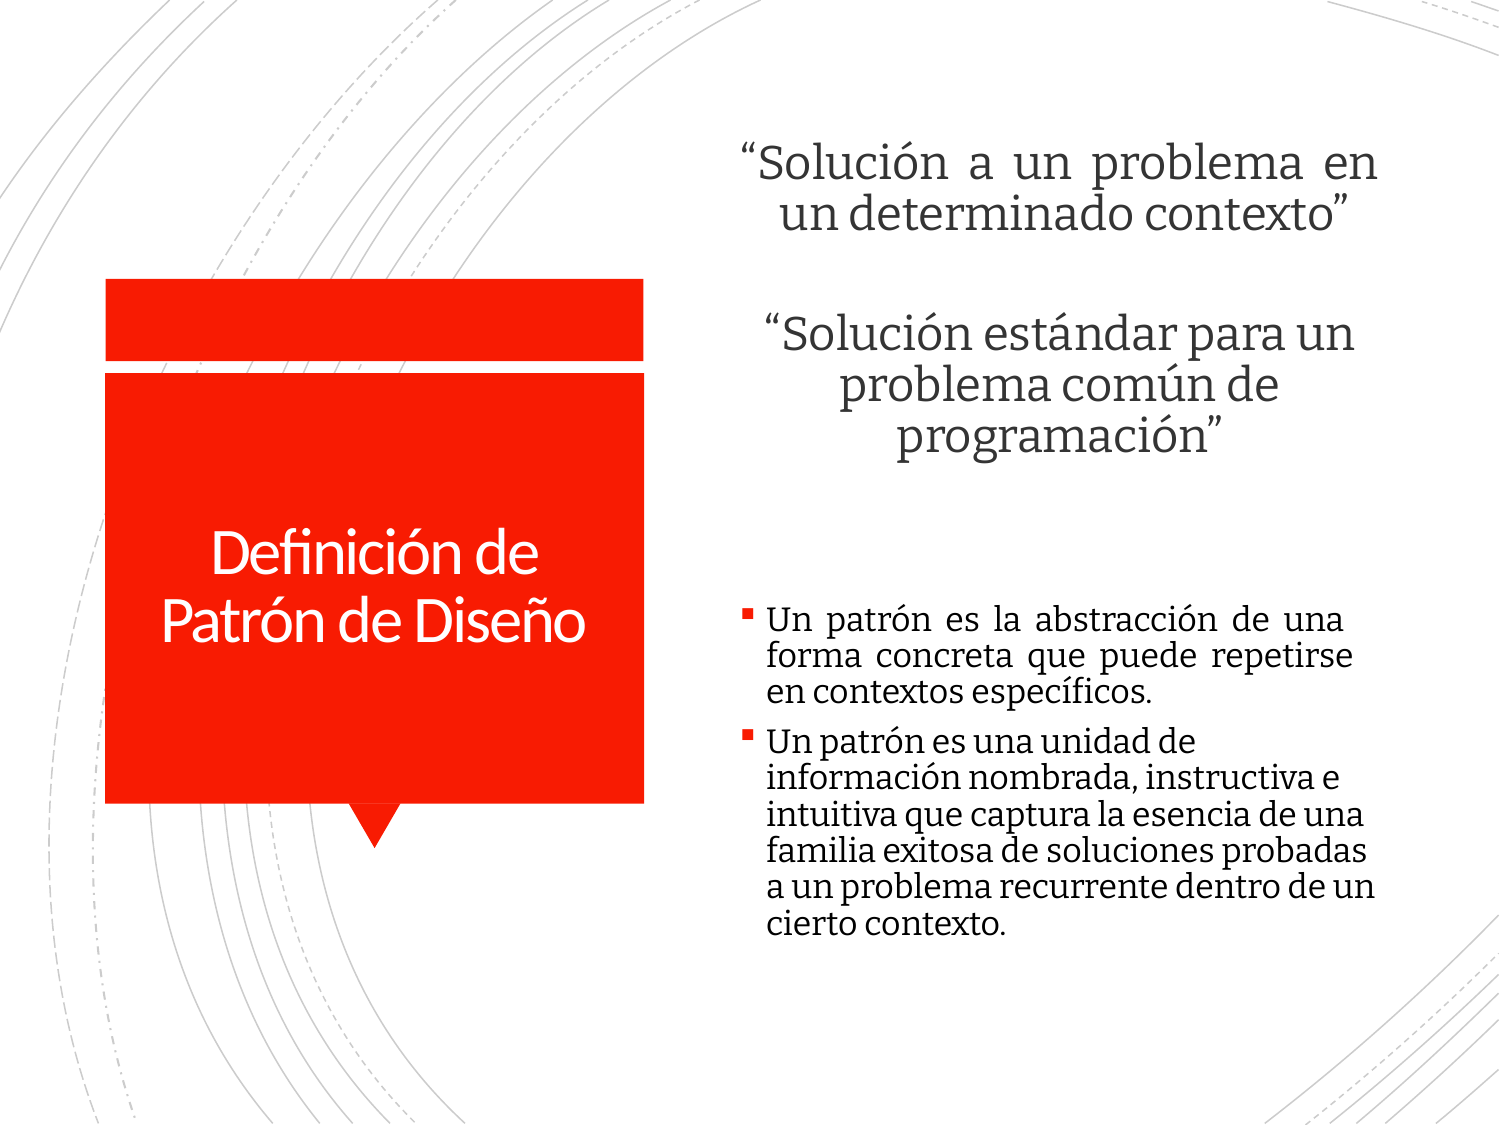

“Solución  a  un  problema  en  un determinado contexto”

“Solución estándar para un problema común de programación”

Un  patrón  es  la  abstracción  de  una  forma  concreta  que  puede  repetirse  en contextos específicos.
Un patrón es una unidad de información nombrada, instructiva e intuitiva que captura la esencia de una familia exitosa de soluciones probadas a un problema recurrente dentro de un cierto contexto.

# Definición de Patrón de Diseño